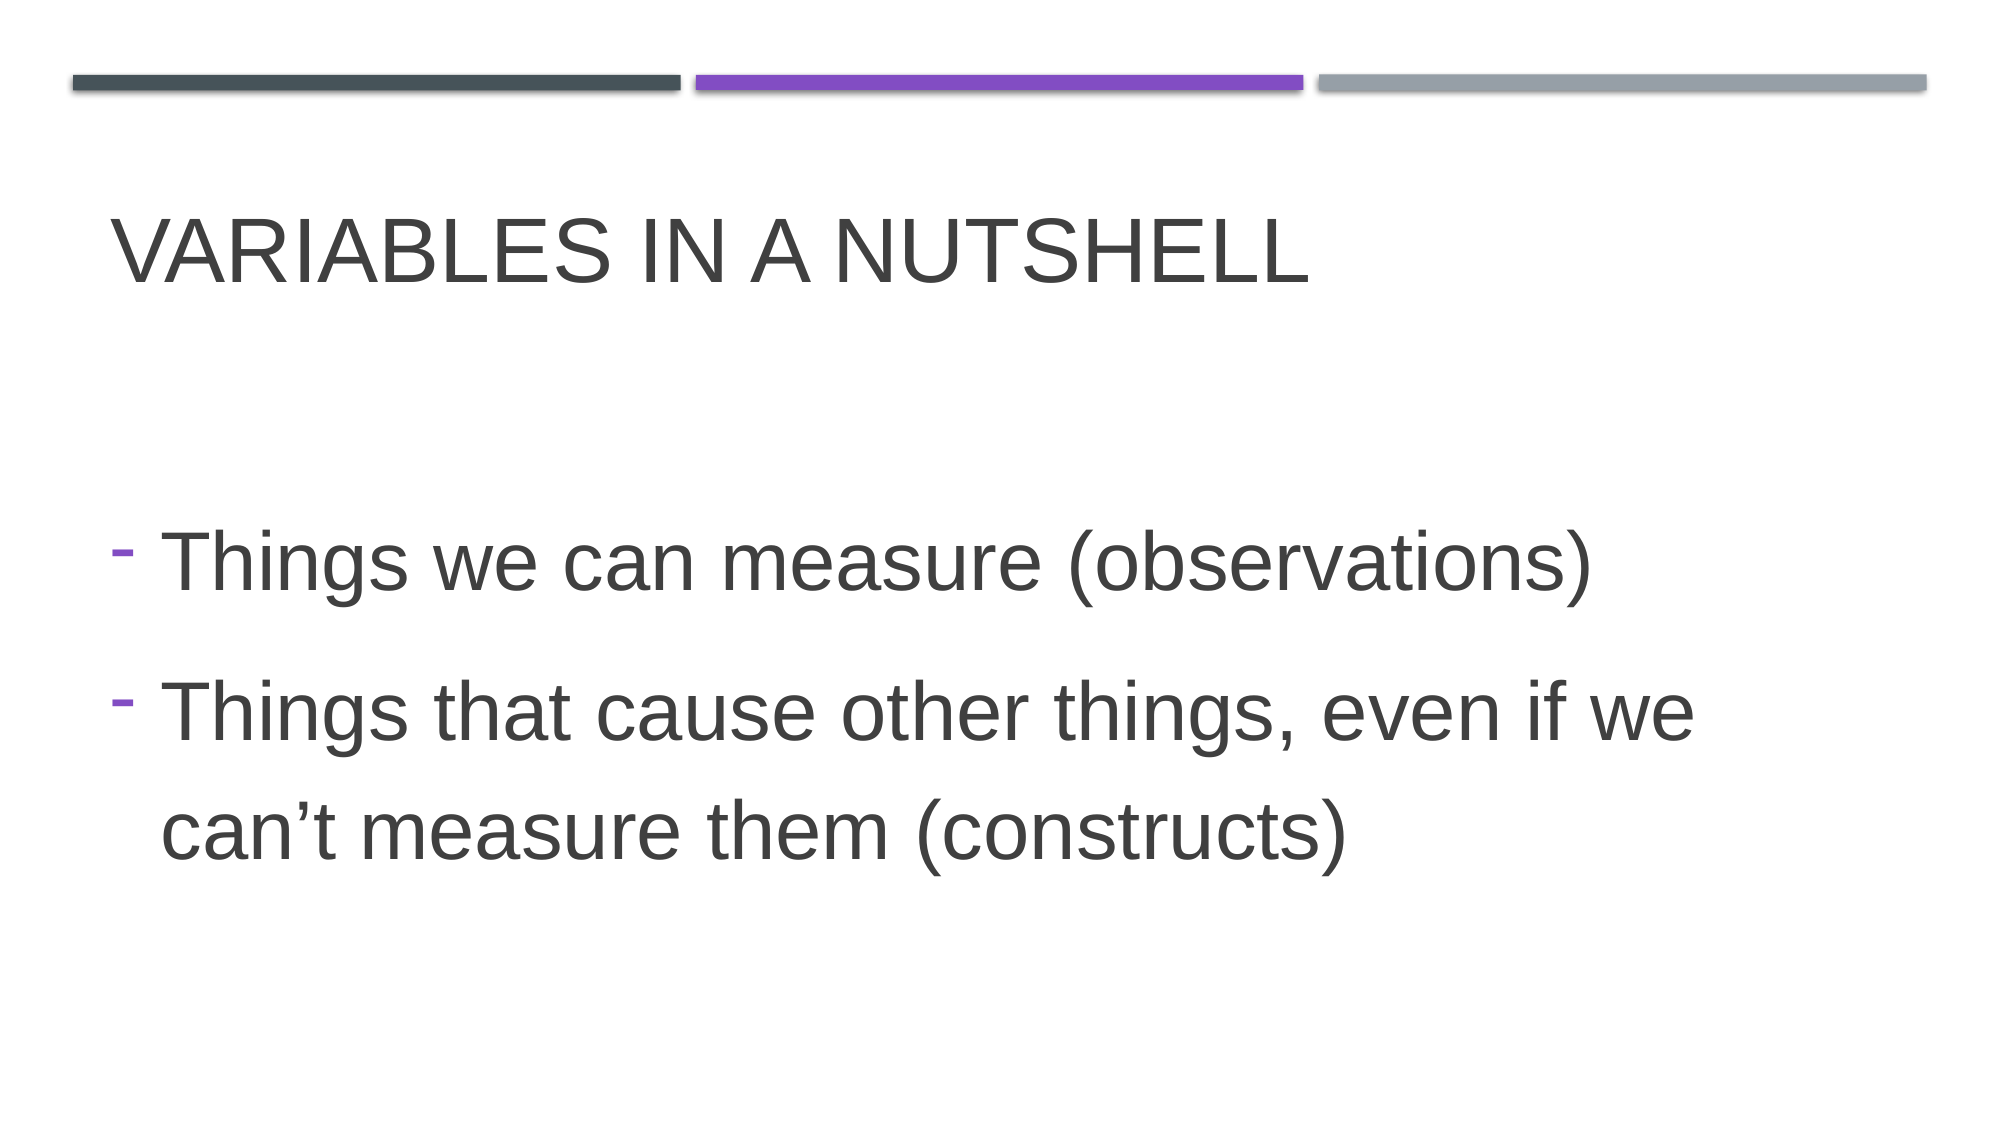

# Variables In a nutshell
Things we can measure (observations)
Things that cause other things, even if we can’t measure them (constructs)